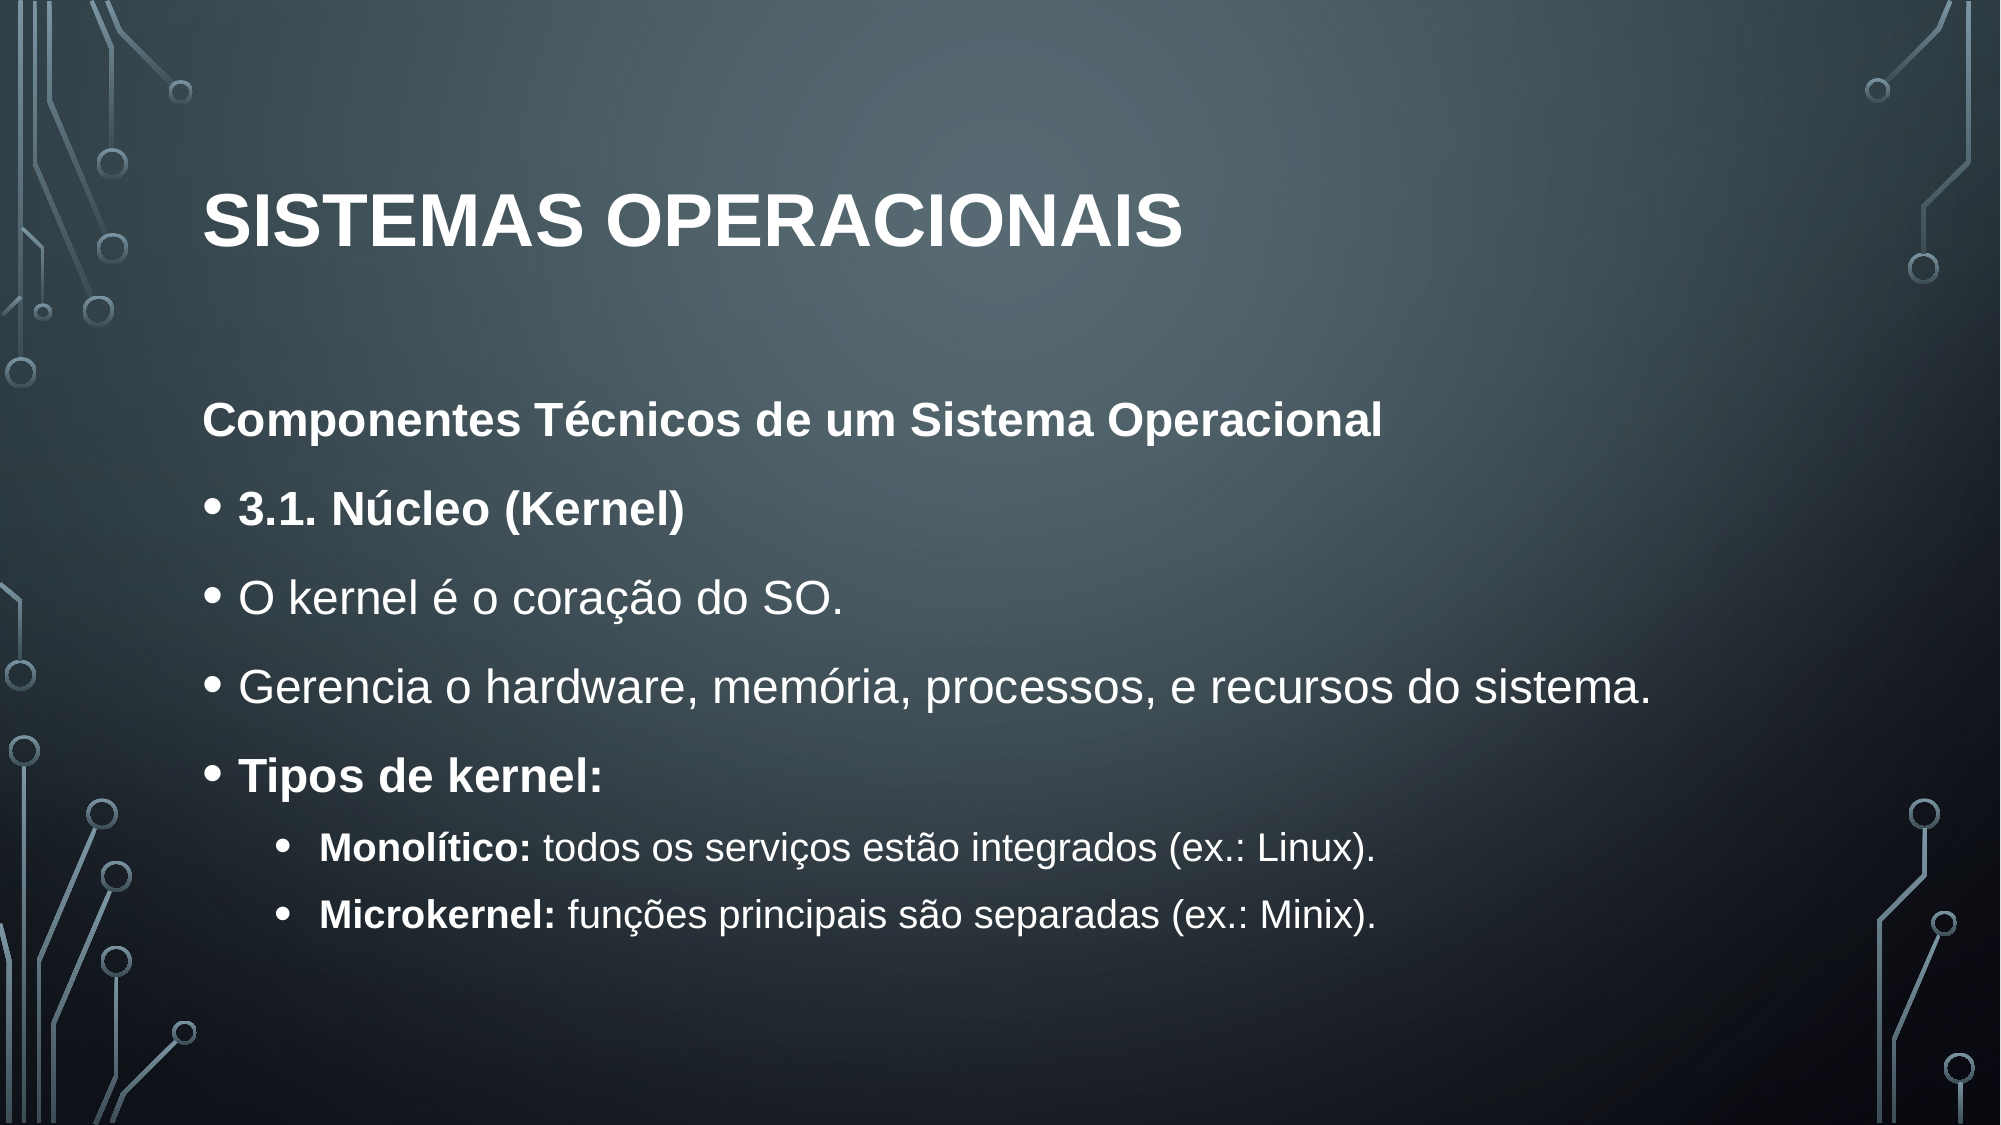

# Sistemas operacionais
Componentes Técnicos de um Sistema Operacional
3.1. Núcleo (Kernel)
O kernel é o coração do SO.
Gerencia o hardware, memória, processos, e recursos do sistema.
Tipos de kernel:
Monolítico: todos os serviços estão integrados (ex.: Linux).
Microkernel: funções principais são separadas (ex.: Minix).